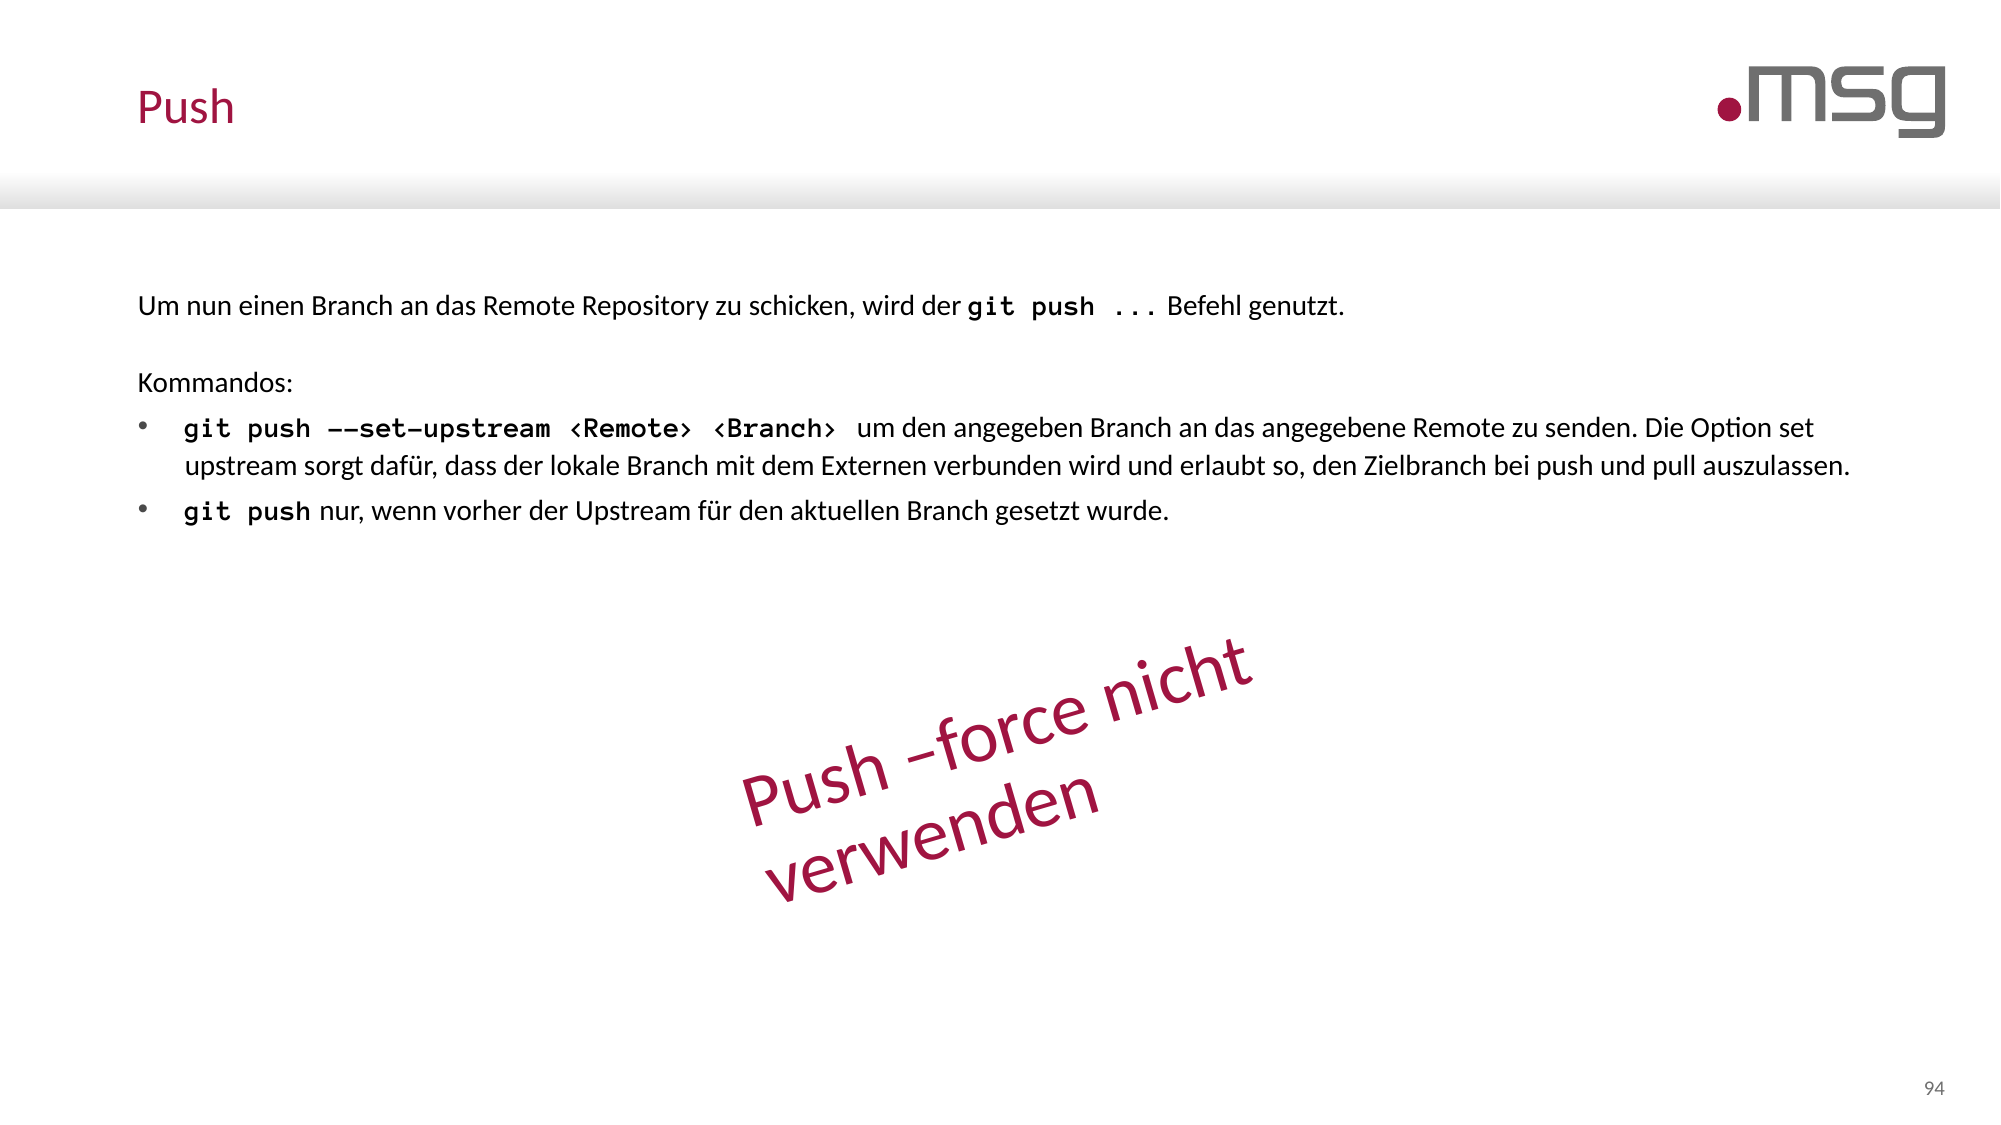

# Push
Um nun einen Branch an das Remote Repository zu schicken, wird der git push ... Befehl genutzt.
Kommandos:
git push --set-upstream <Remote> <Branch> um den angegeben Branch an das angegebene Remote zu senden. Die Option set upstream sorgt dafür, dass der lokale Branch mit dem Externen verbunden wird und erlaubt so, den Zielbranch bei push und pull auszulassen.
git push nur, wenn vorher der Upstream für den aktuellen Branch gesetzt wurde.

Push –force nicht verwenden
94